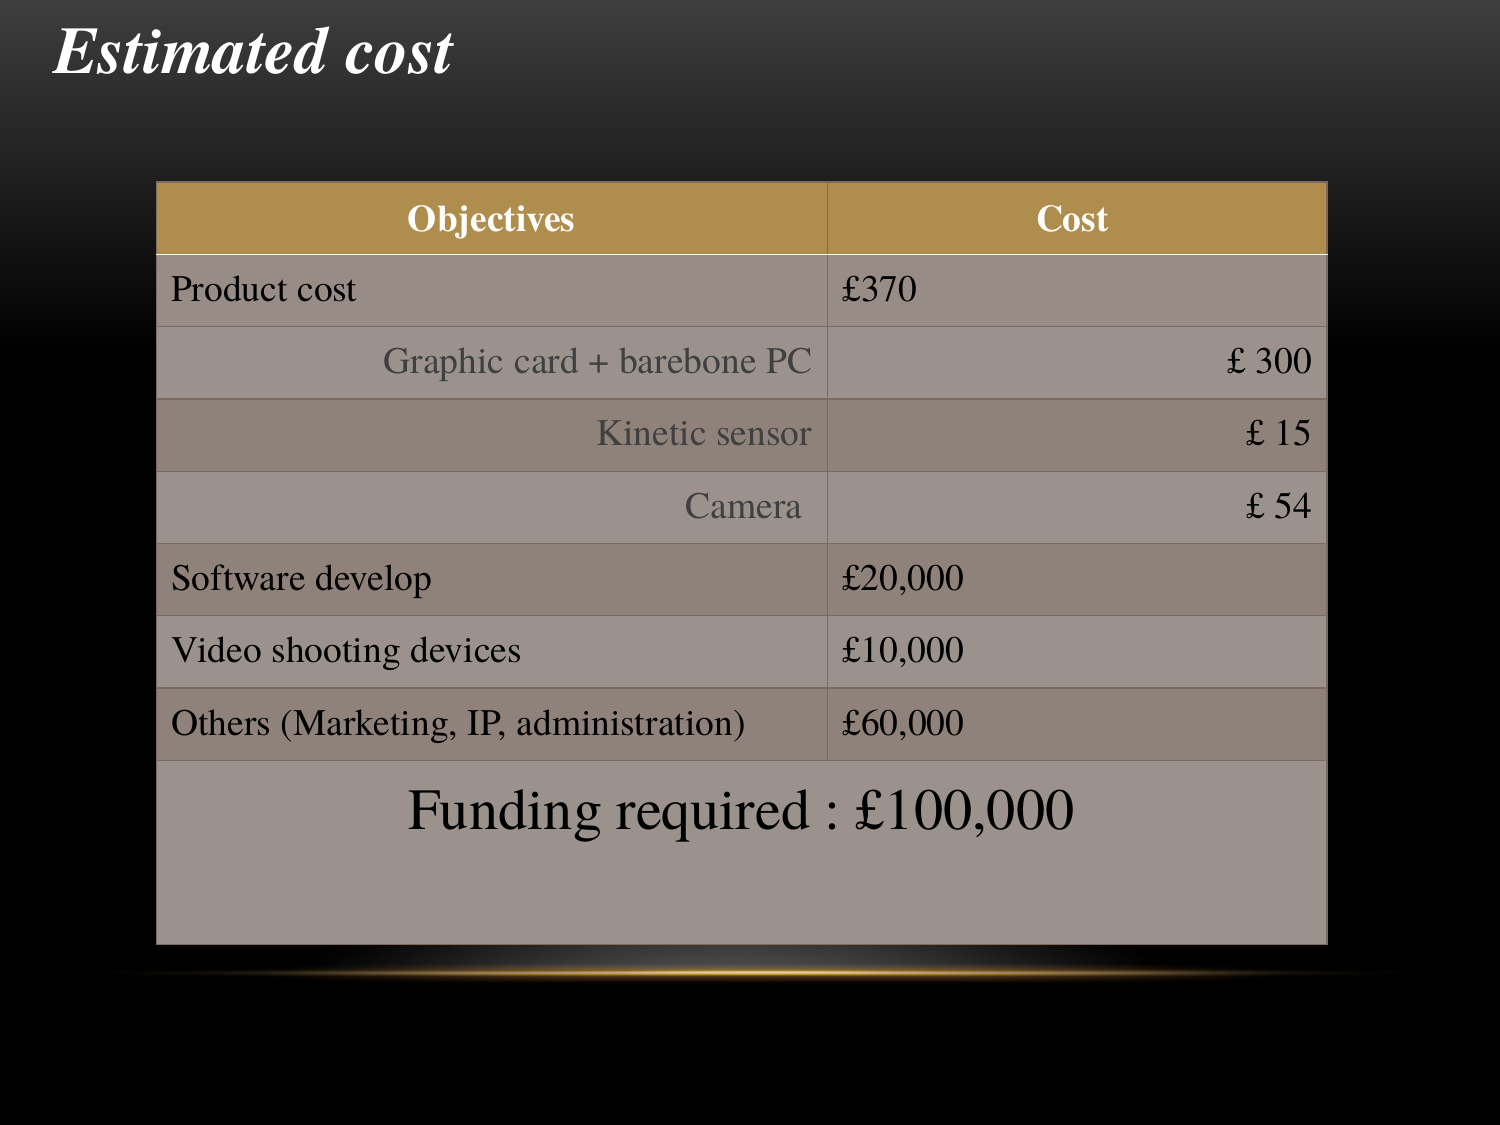

Estimated cost
| Objectives | Cost |
| --- | --- |
| Product cost | £370 |
| Graphic card + barebone PC | £ 300 |
| Kinetic sensor | £ 15 |
| Camera | £ 54 |
| Software develop | £20,000 |
| Video shooting devices | £10,000 |
| Others (Marketing, IP, administration) | £60,000 |
| Funding required : £100,000 |  |